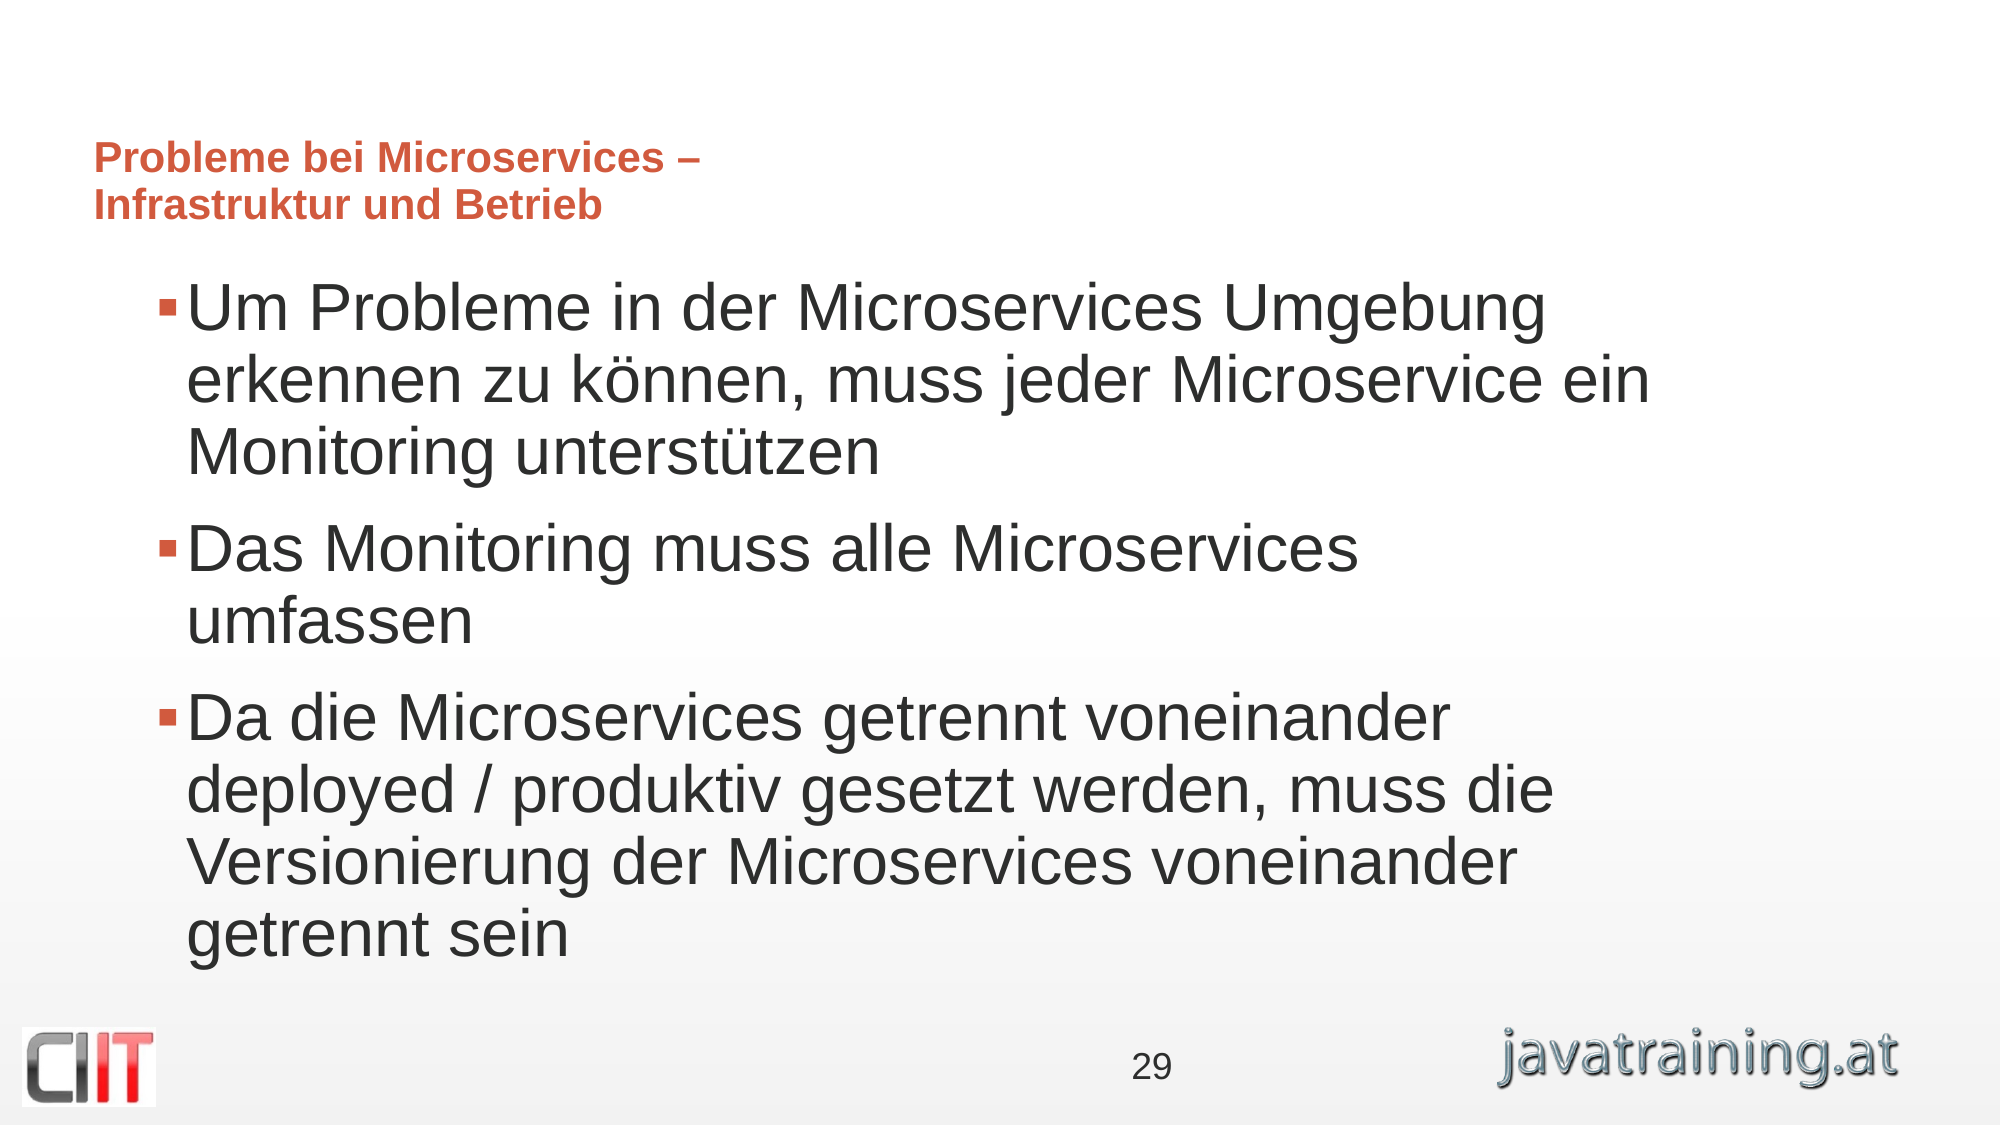

# Probleme bei Microservices – Infrastruktur und Betrieb
Um Probleme in der Microservices Umgebung erkennen zu können, muss jeder Microservice ein Monitoring unterstützen
Das Monitoring muss alle Microservices umfassen
Da die Microservices getrennt voneinander deployed / produktiv gesetzt werden, muss die Versionierung der Microservices voneinander getrennt sein

29